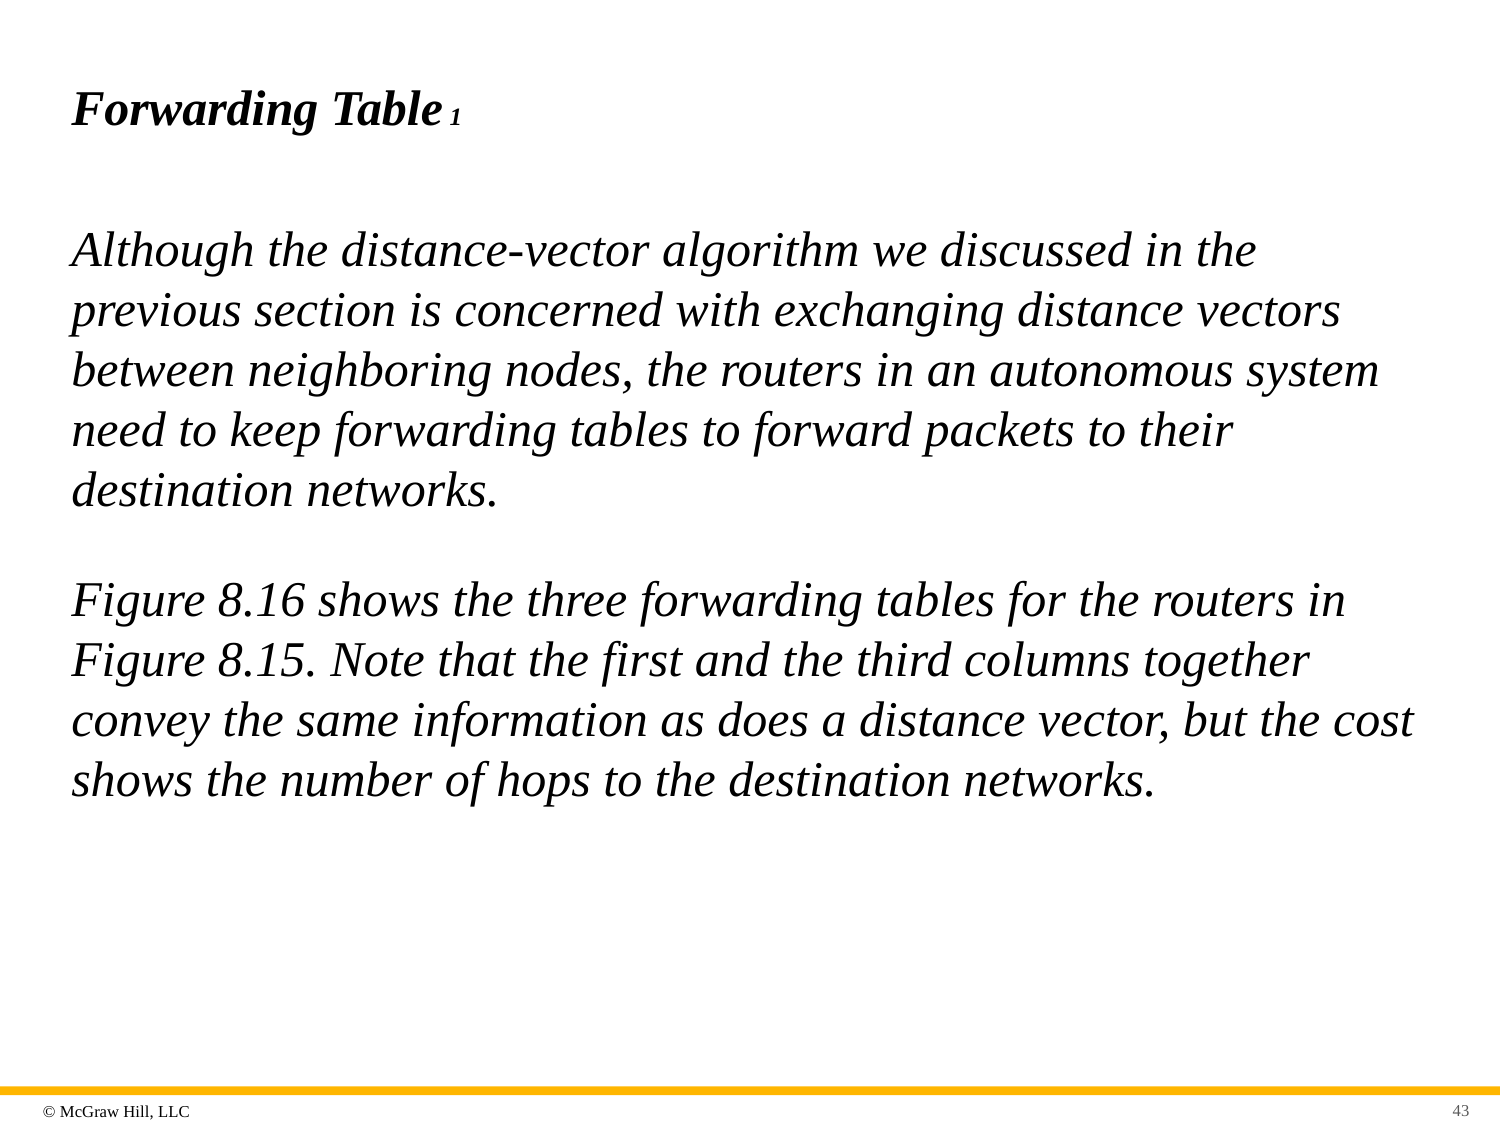

# Forwarding Table 1
Although the distance-vector algorithm we discussed in the previous section is concerned with exchanging distance vectors between neighboring nodes, the routers in an autonomous system need to keep forwarding tables to forward packets to their destination networks.
Figure 8.16 shows the three forwarding tables for the routers in Figure 8.15. Note that the first and the third columns together convey the same information as does a distance vector, but the cost shows the number of hops to the destination networks.
43